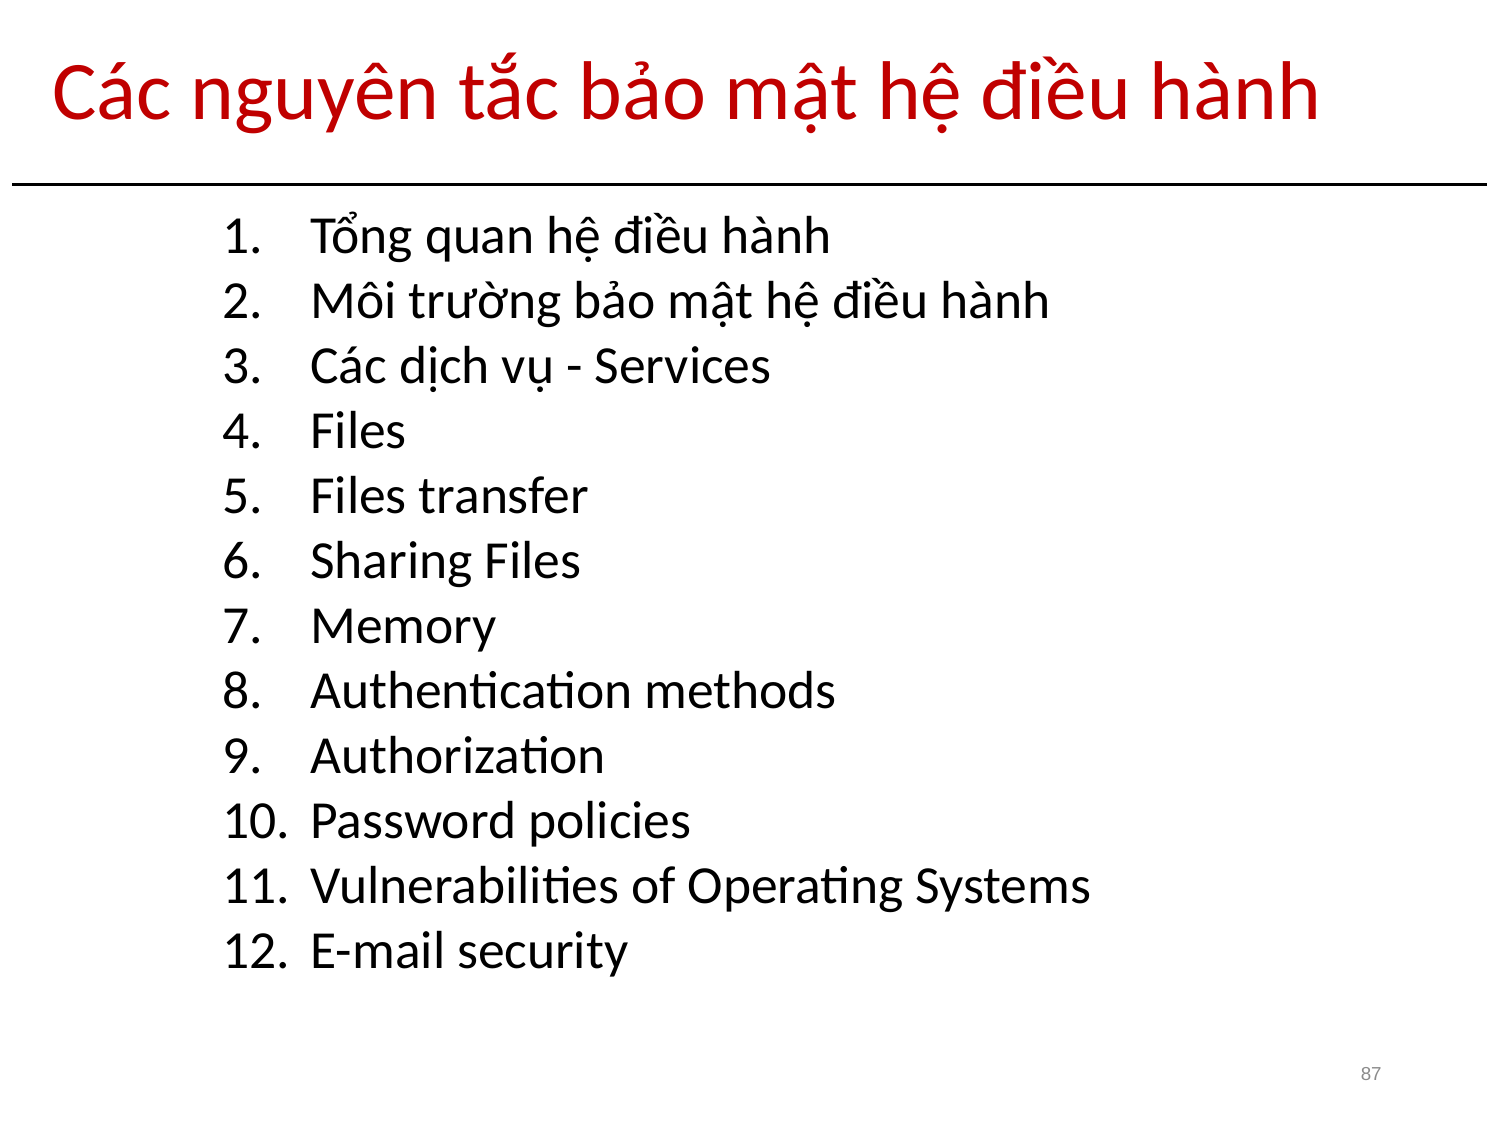

# Các nguyên tắc bảo mật hệ điều hành
Tổng quan hệ điều hành
Môi trường bảo mật hệ điều hành
Các dịch vụ - Services
Files
Files transfer
Sharing Files
Memory
Authentication methods
Authorization
Password policies
Vulnerabilities of Operating Systems
E-mail security
87